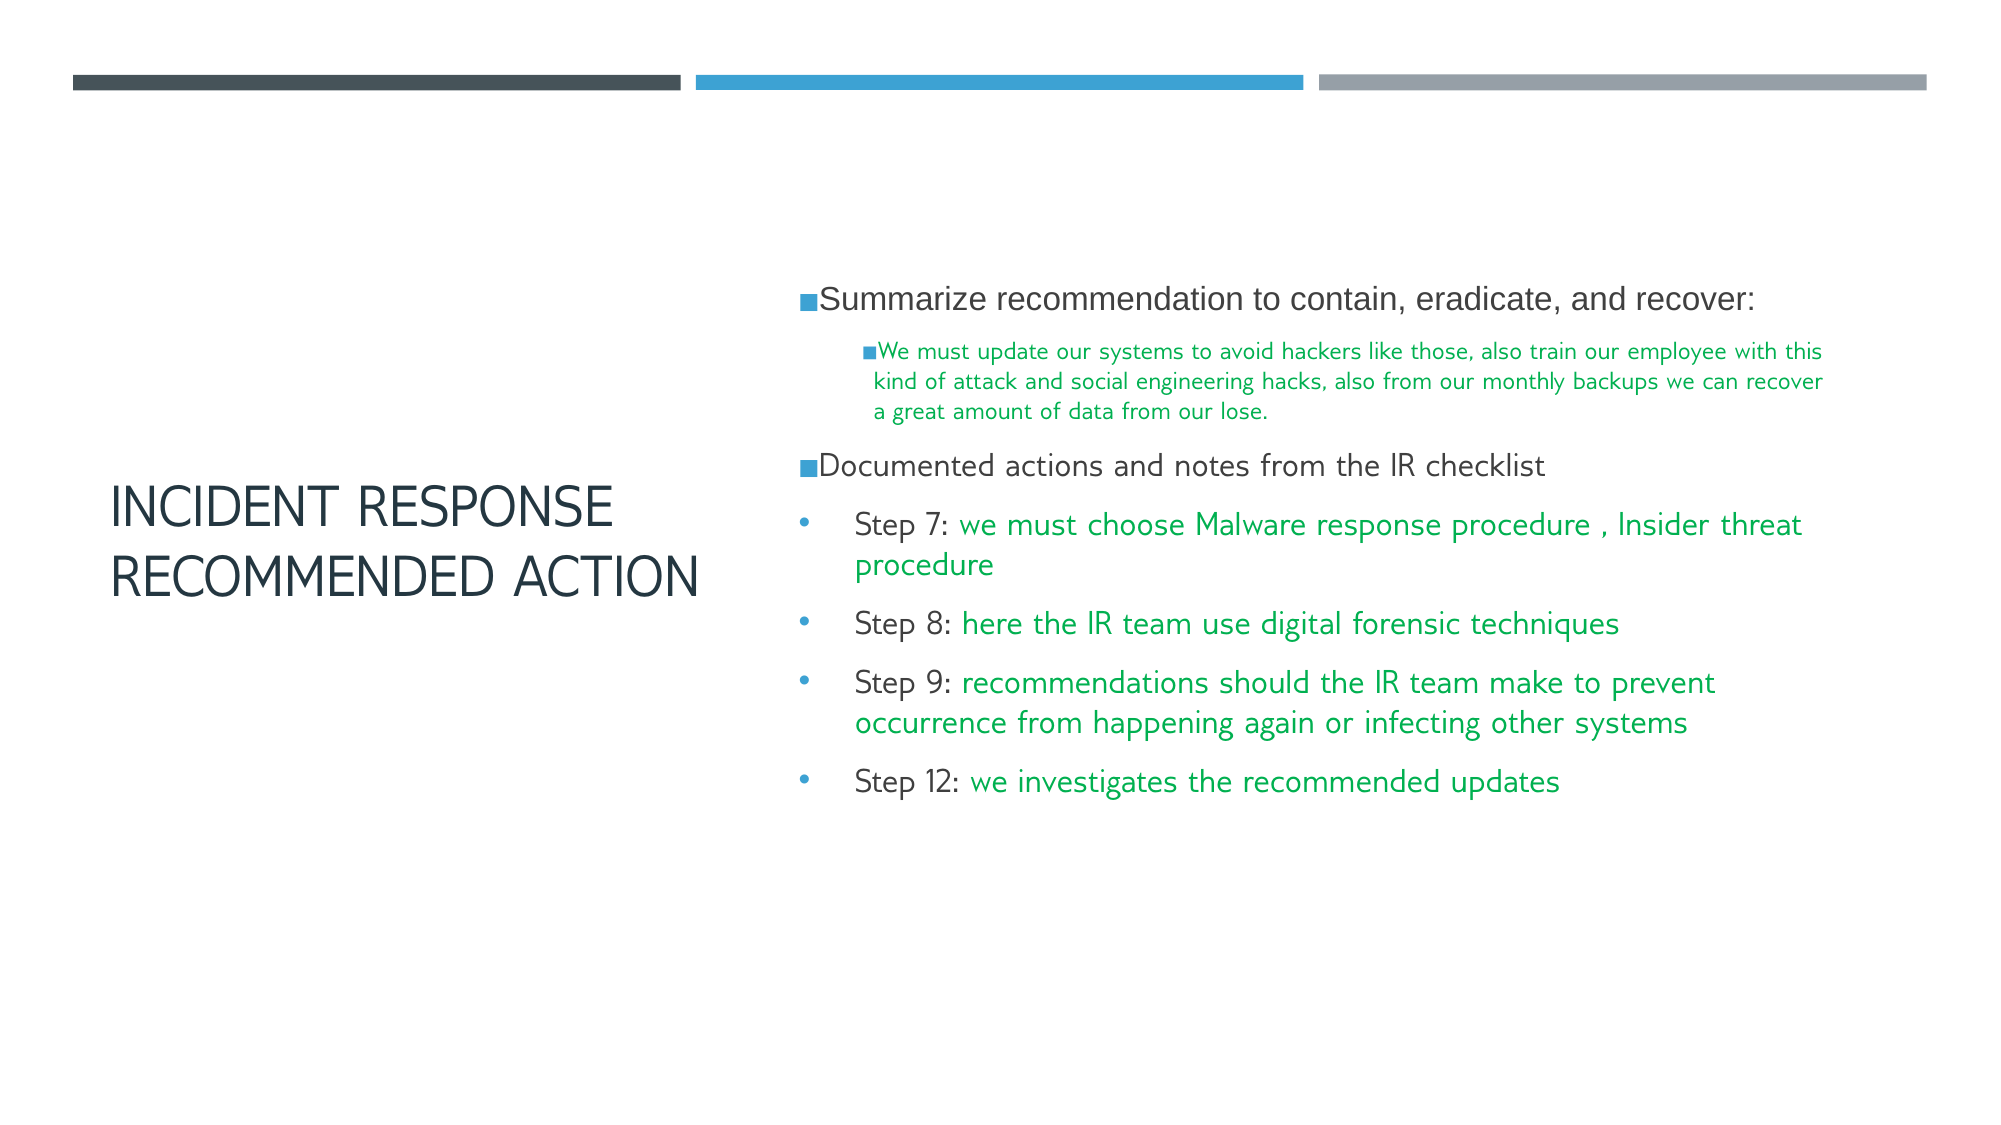

# INCIDENT RESPONSE RECOMMENDED ACTION
Summarize recommendation to contain, eradicate, and recover:
We must update our systems to avoid hackers like those, also train our employee with this kind of attack and social engineering hacks, also from our monthly backups we can recover a great amount of data from our lose.
Documented actions and notes from the IR checklist
Step 7: we must choose Malware response procedure , Insider threat procedure
Step 8: here the IR team use digital forensic techniques
Step 9: recommendations should the IR team make to prevent occurrence from happening again or infecting other systems
Step 12: we investigates the recommended updates